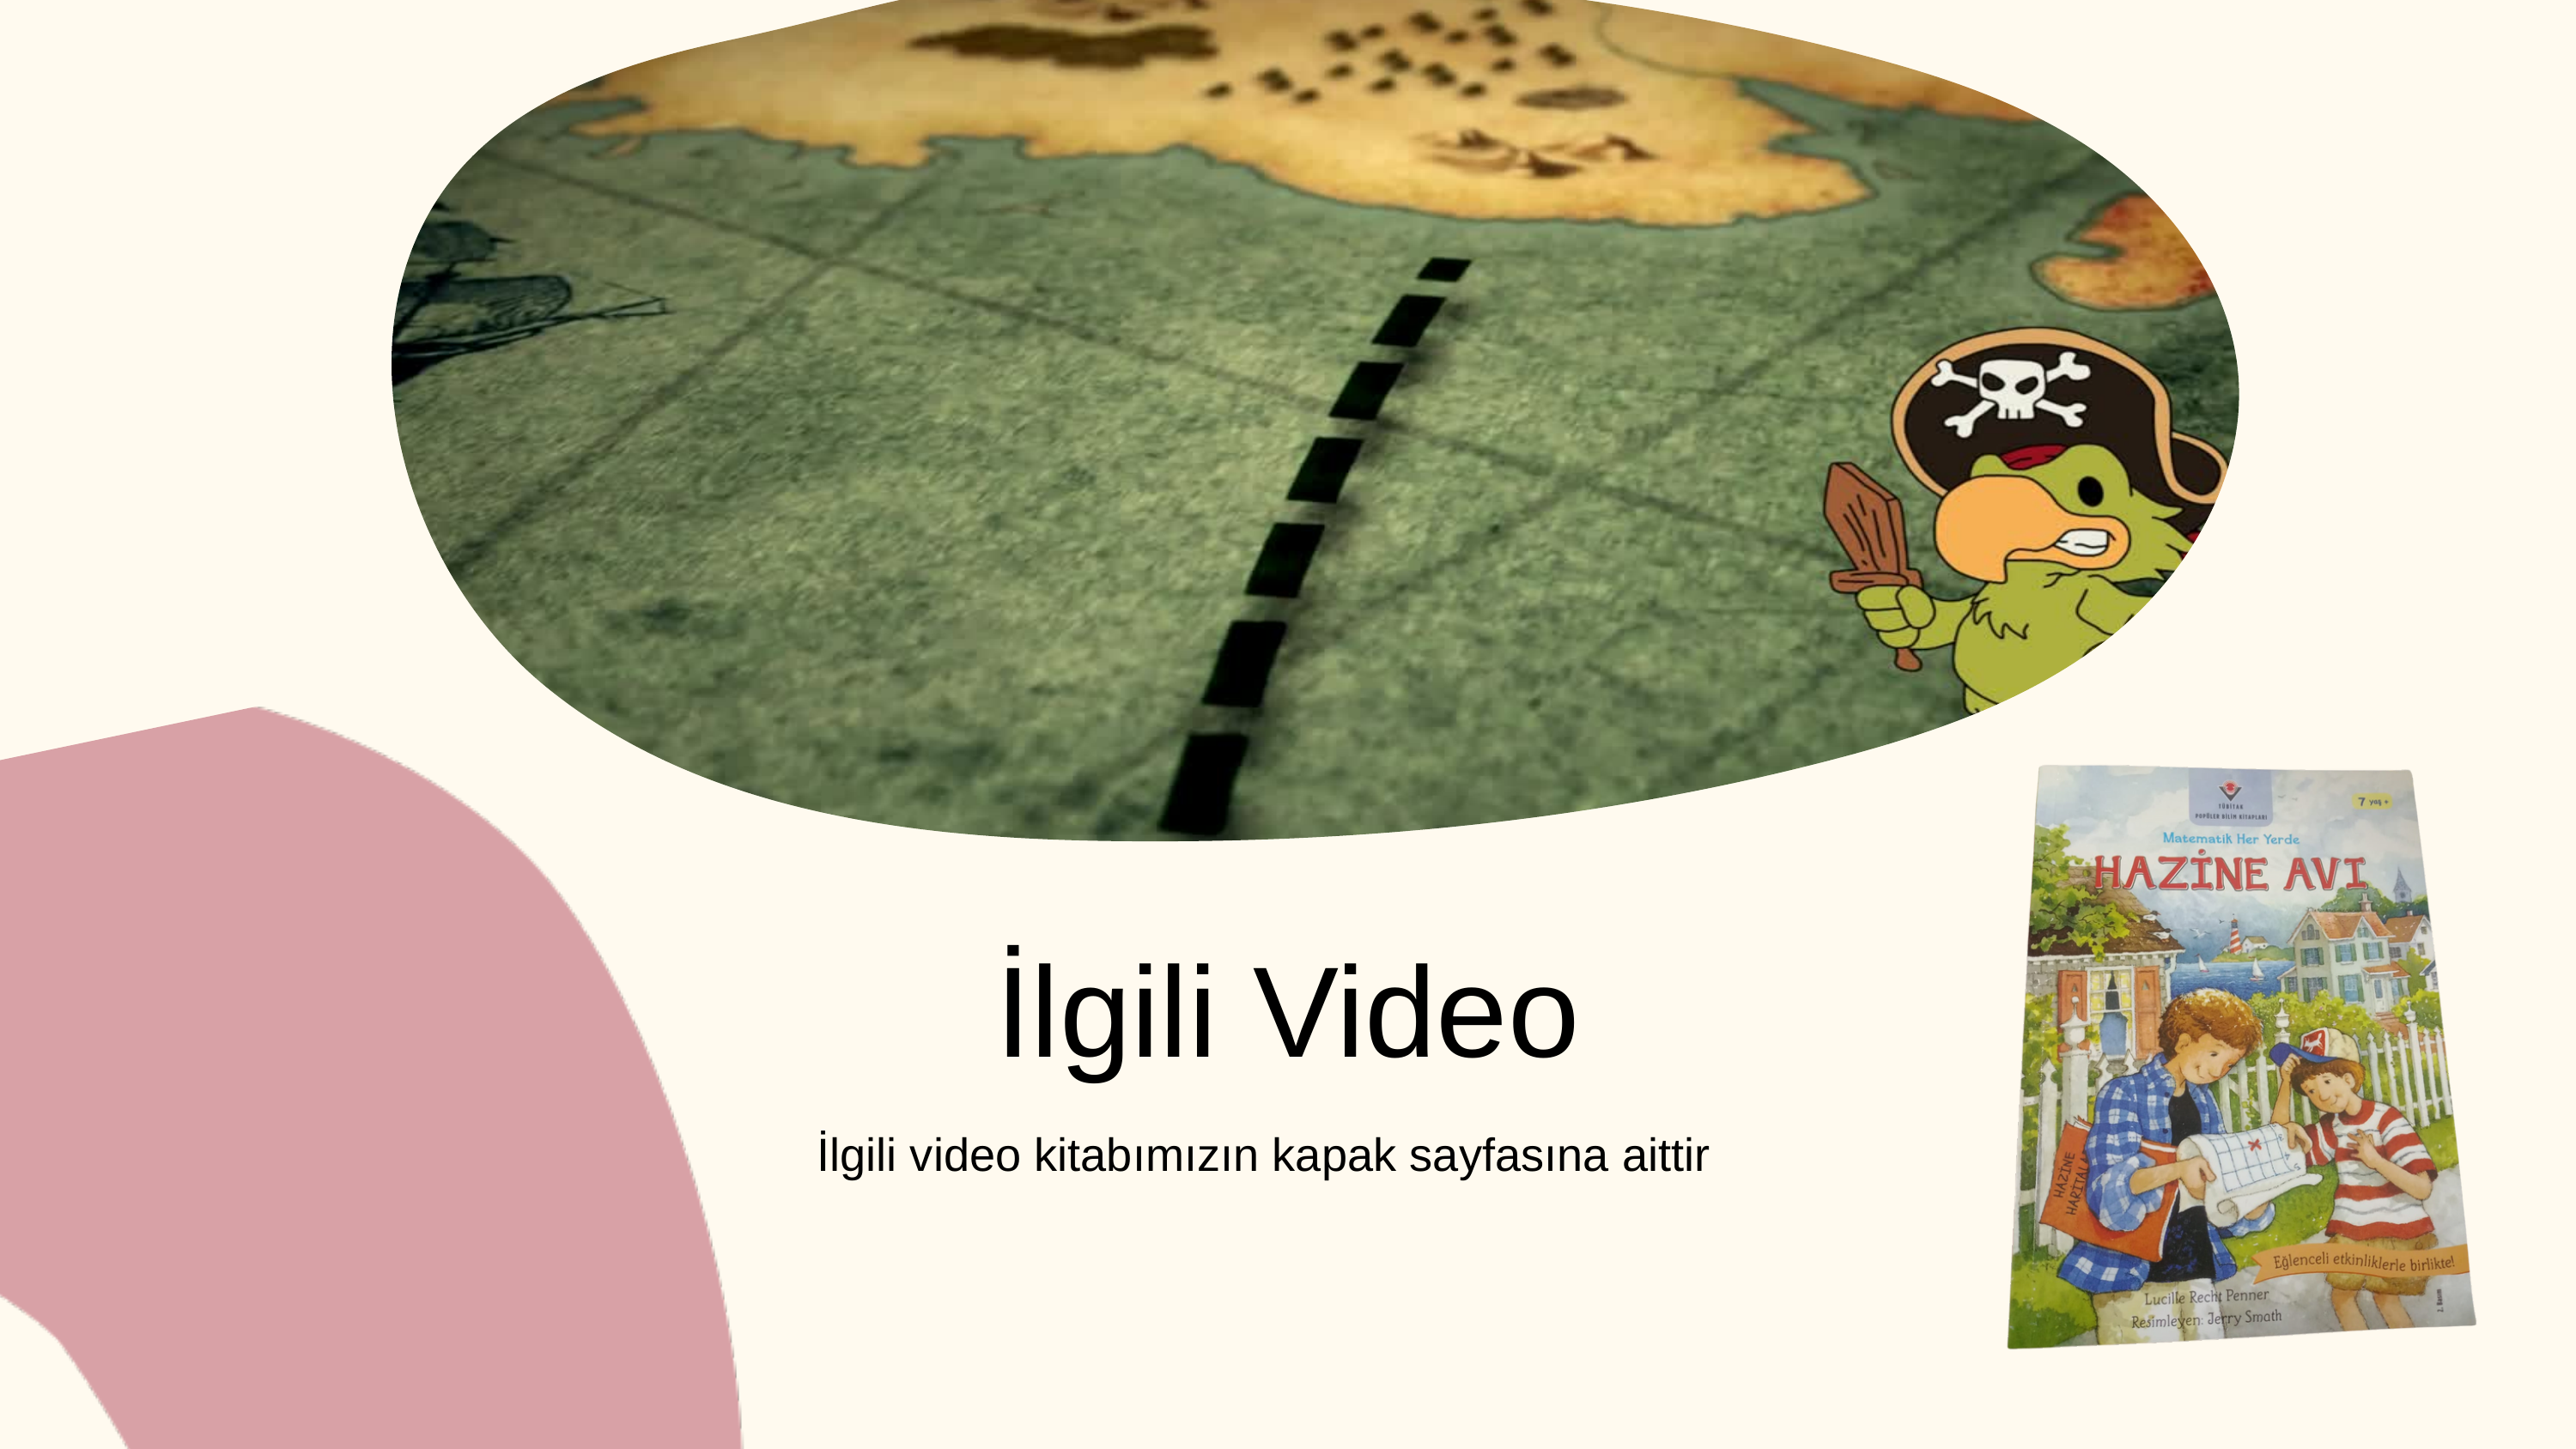

İlgili Video
İlgili video kitabımızın kapak sayfasına aittir